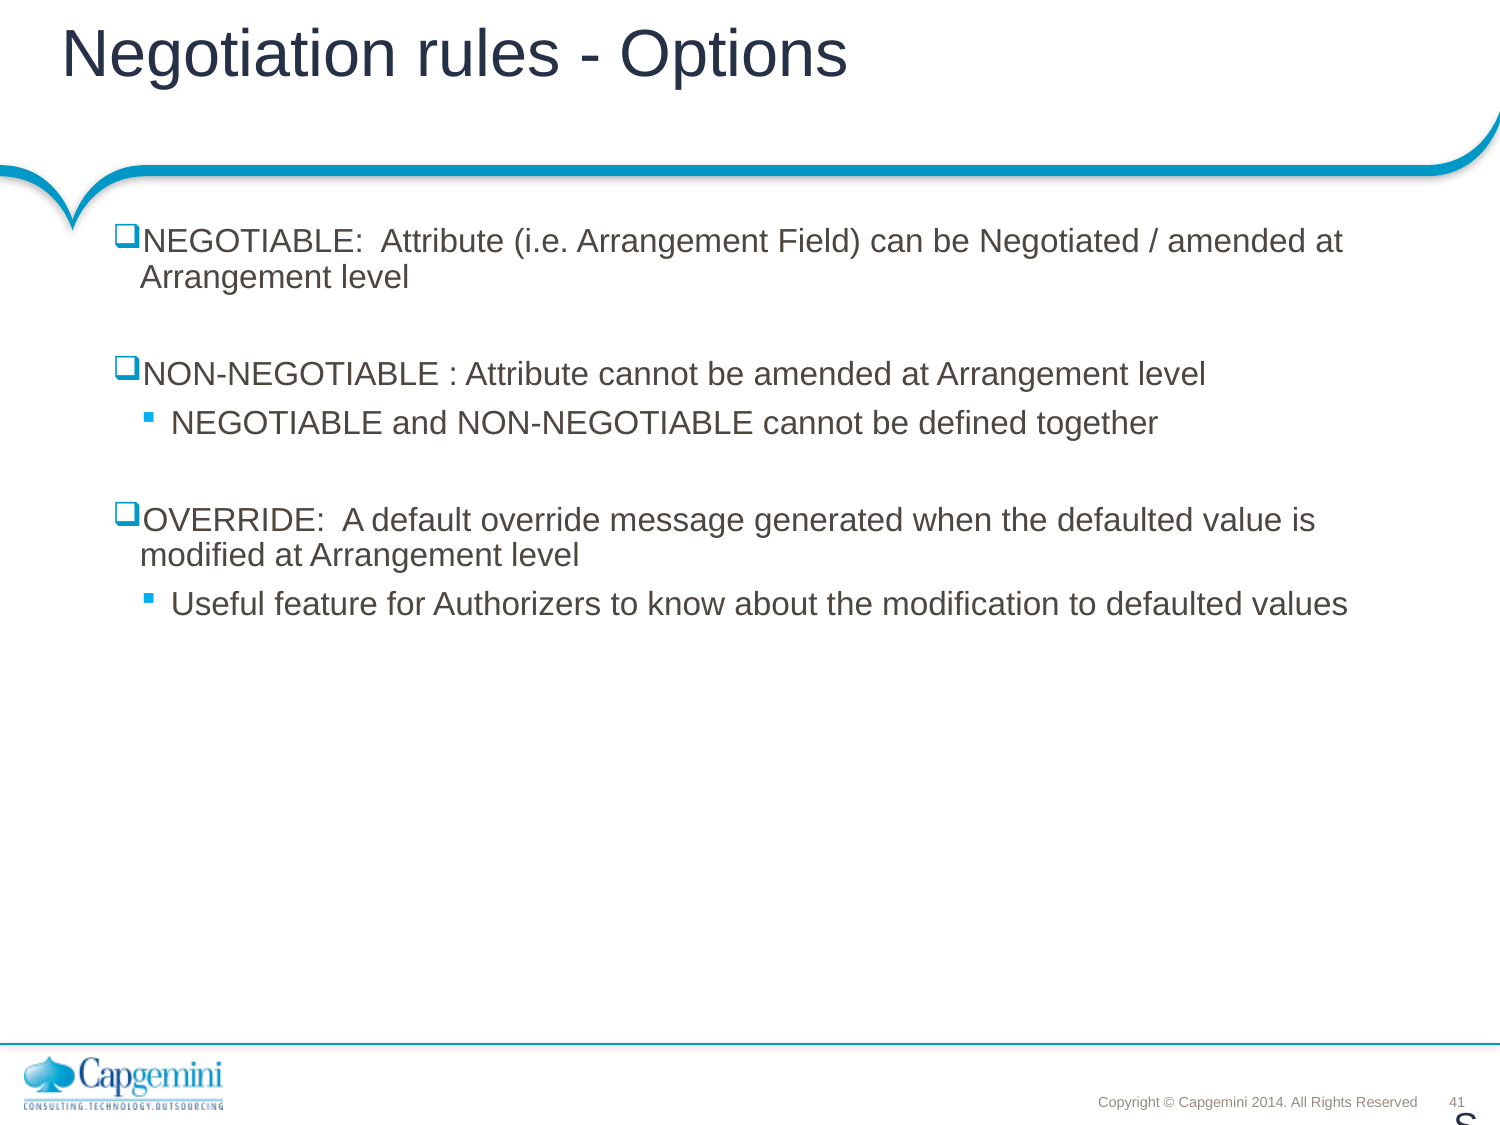

# Negotiation rules - Options
NEGOTIABLE:  Attribute (i.e. Arrangement Field) can be Negotiated / amended at Arrangement level

NON-NEGOTIABLE : Attribute cannot be amended at Arrangement level
NEGOTIABLE and NON-NEGOTIABLE cannot be defined together

OVERRIDE:  A default override message generated when the defaulted value is modified at Arrangement level
Useful feature for Authorizers to know about the modification to defaulted values

Slide 41